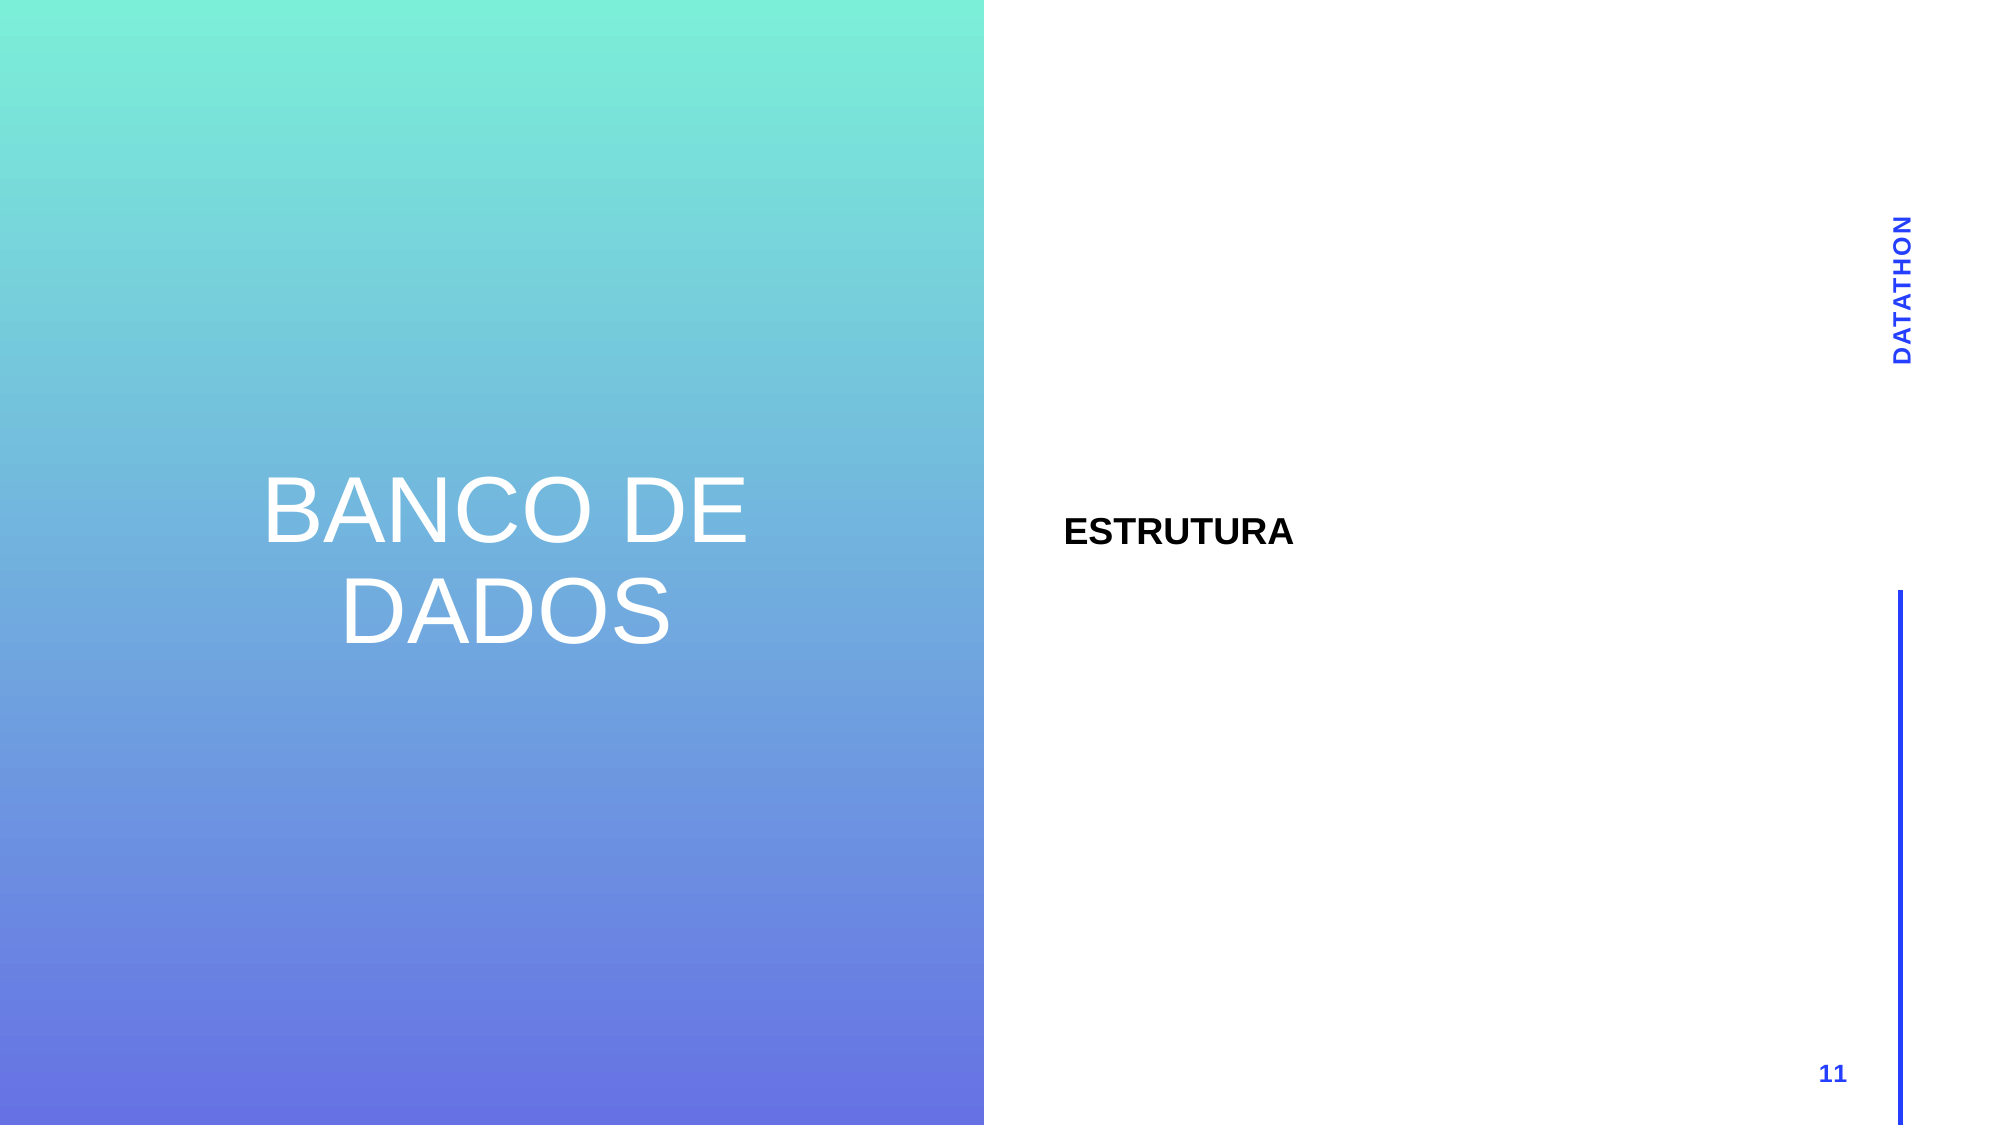

ESTRUTURA

DATATHON
# BANCO DE DADOS
11